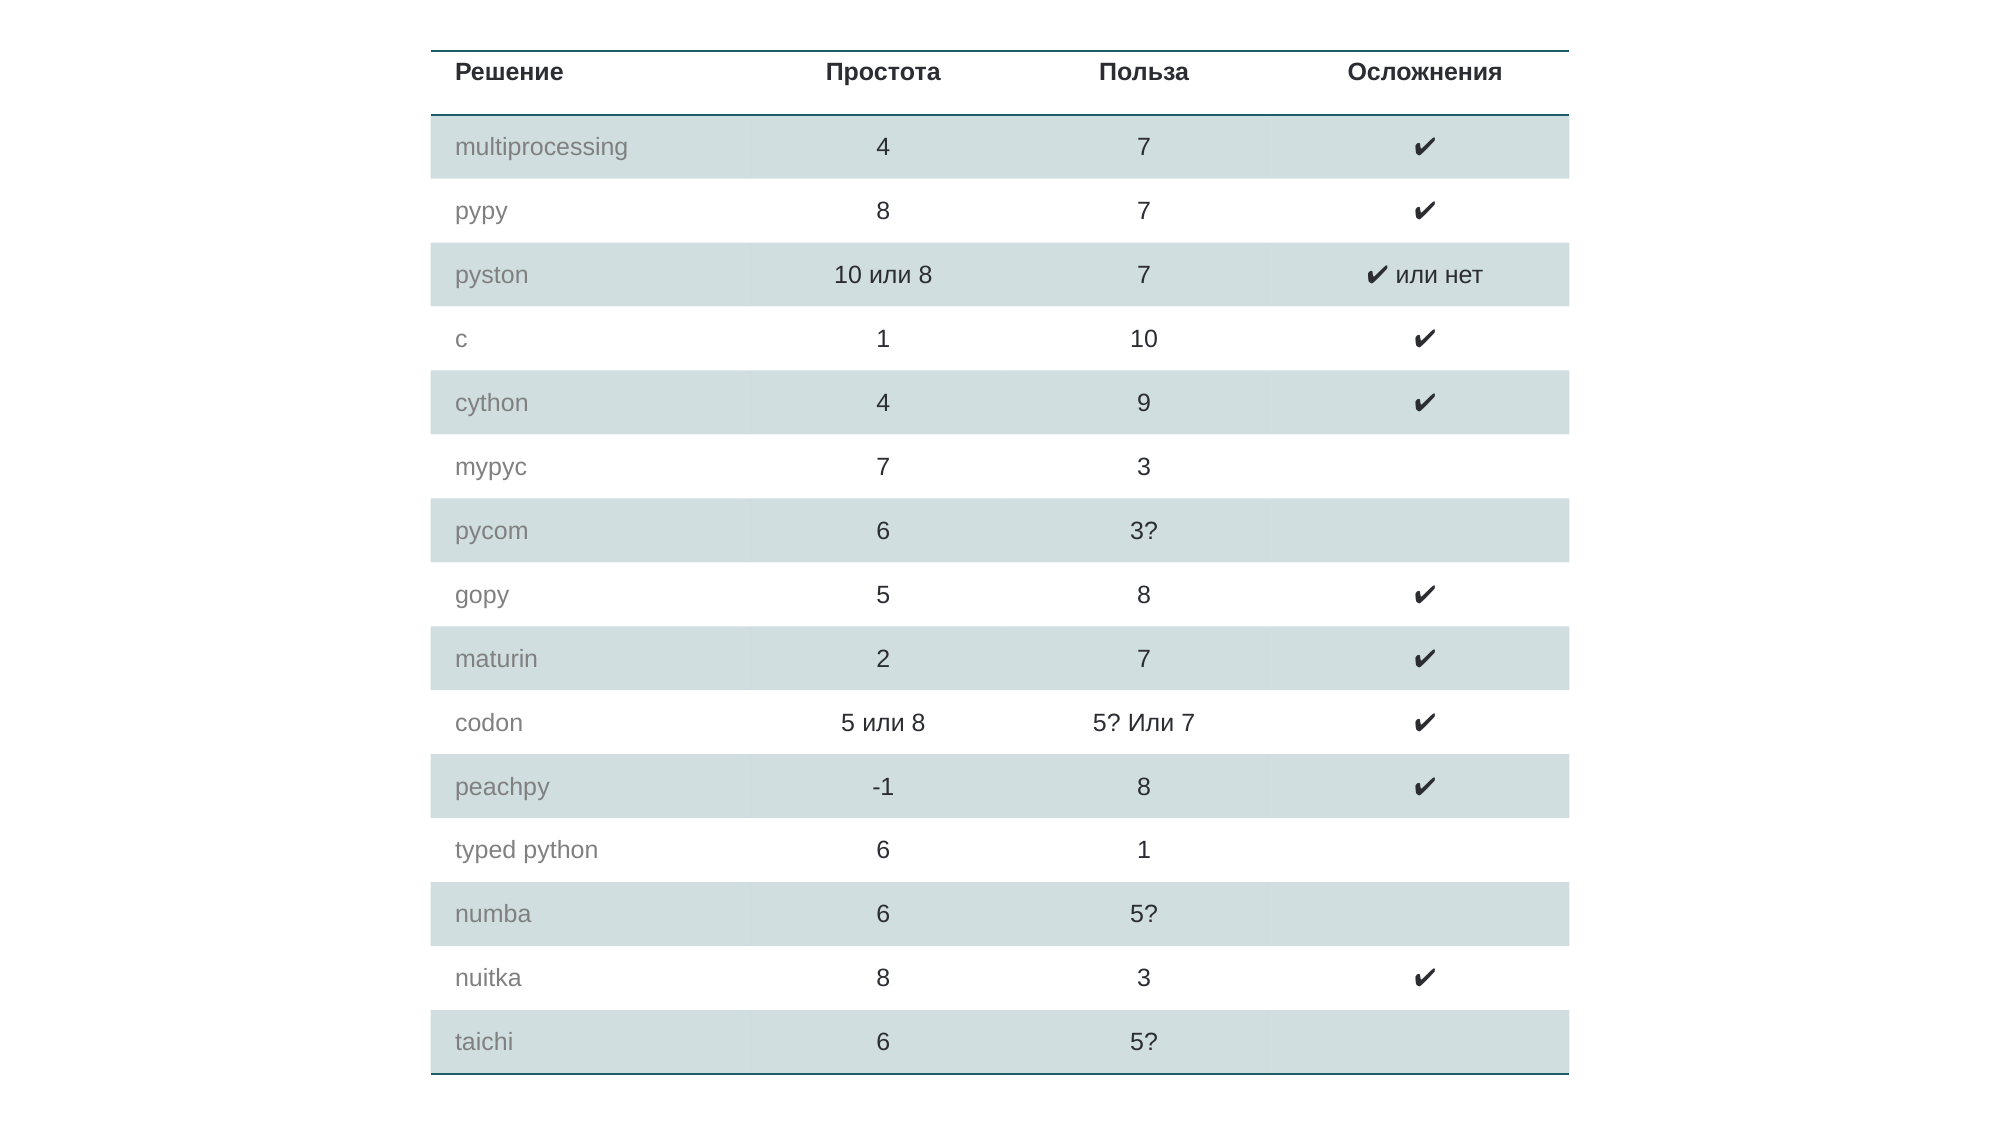

| Решение | Простота | Польза | Осложнения |
| --- | --- | --- | --- |
| multiprocessing | 4 | 7 | ✔️ |
| pypy | 8 | 7 | ✔️ |
| pyston | 10 или 8 | 7 | ✔️ или нет |
| c | 1 | 10 | ✔️ |
| cython | 4 | 9 | ✔️ |
| mypyc | 7 | 3 |  |
| pycom | 6 | 3? |  |
| gopy | 5 | 8 | ✔️ |
| maturin | 2 | 7 | ✔️ |
| codon | 5 или 8 | 5? Или 7 | ✔️ |
| peachpy | -1 | 8 | ✔️ |
| typed python | 6 | 1 |  |
| numba | 6 | 5? |  |
| nuitka | 8 | 3 | ✔️ |
| taichi | 6 | 5? |  |